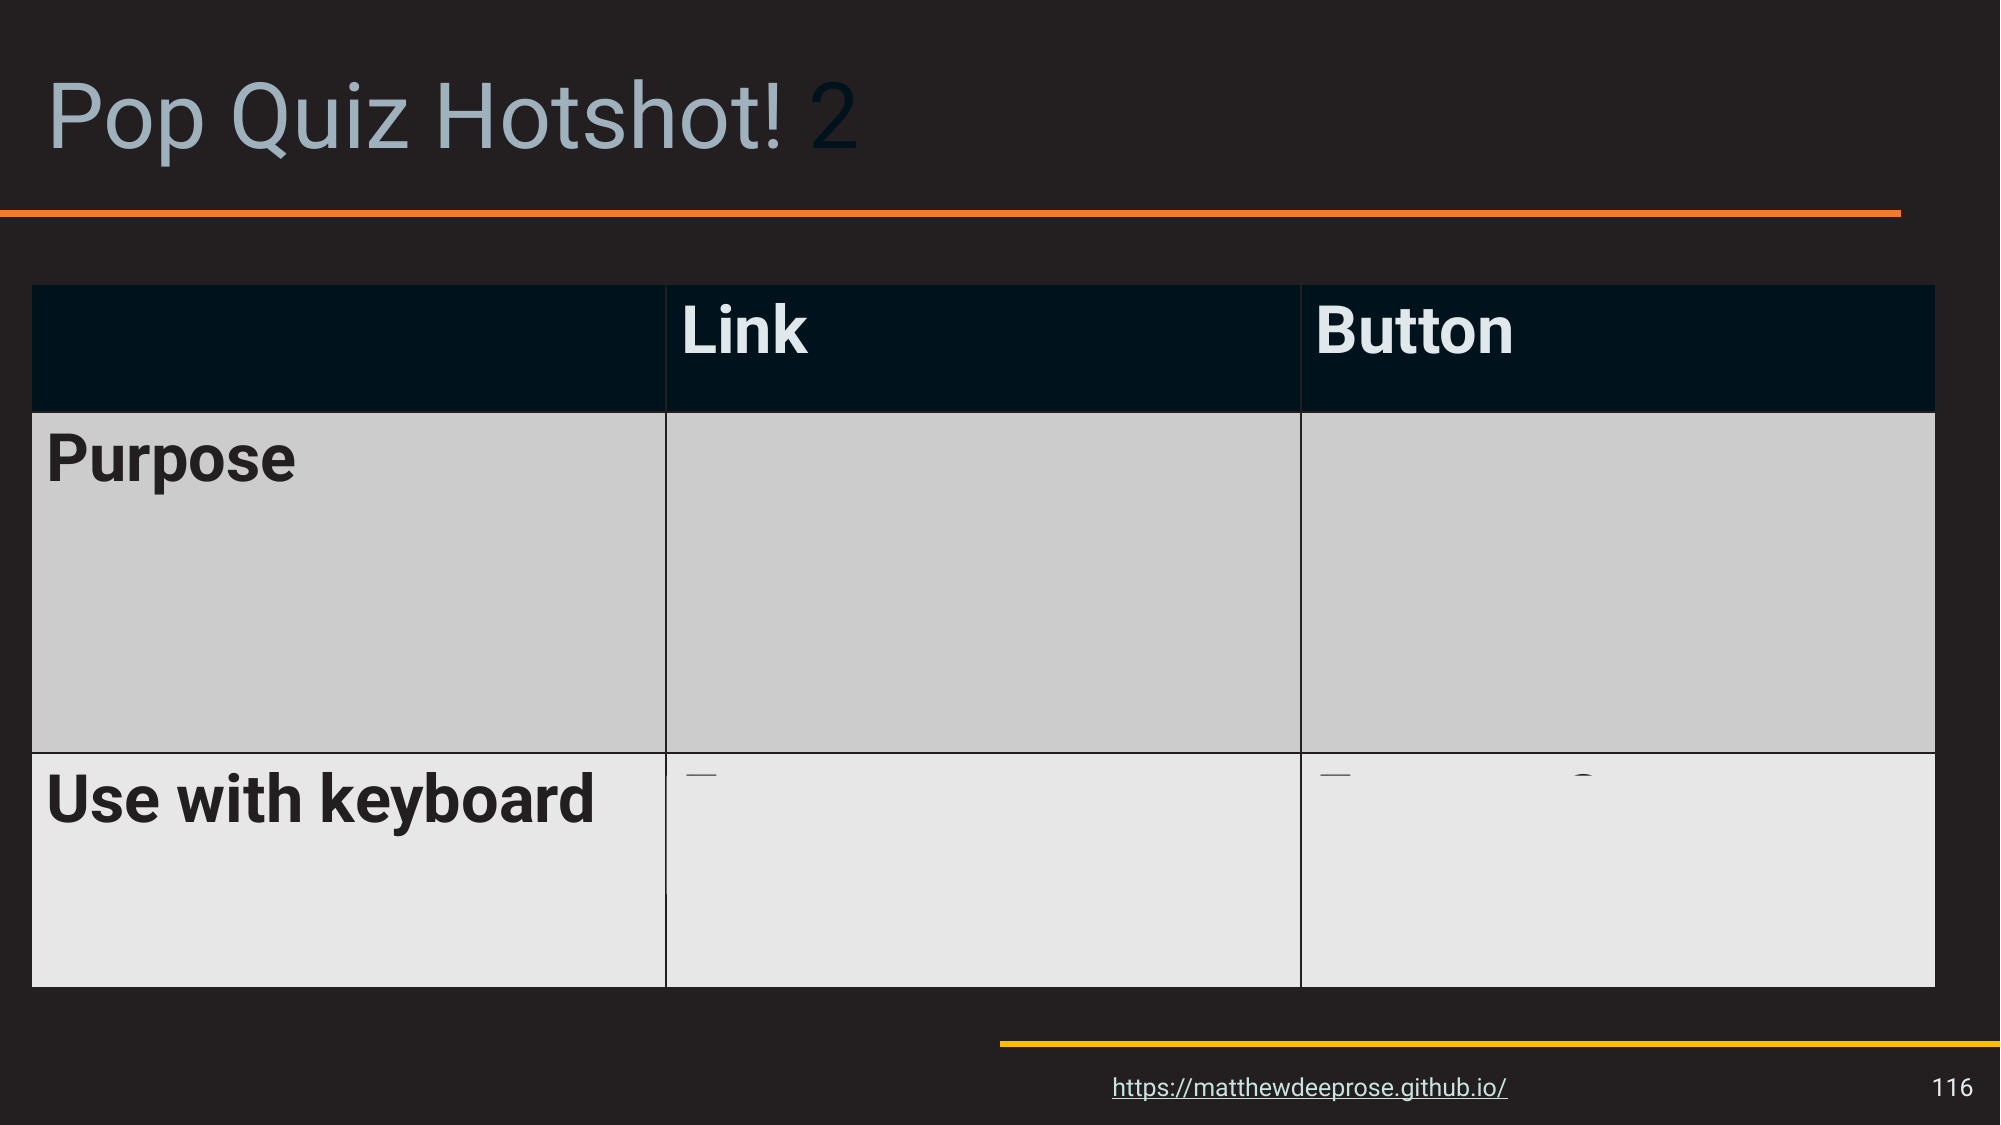

# Pop Quiz Hotshot! 2
|  | Link | Button |
| --- | --- | --- |
| Purpose | Go to a different location | Perform an action |
| Use with keyboard | Enter | Enter or Space |

116
https://matthewdeeprose.github.io/